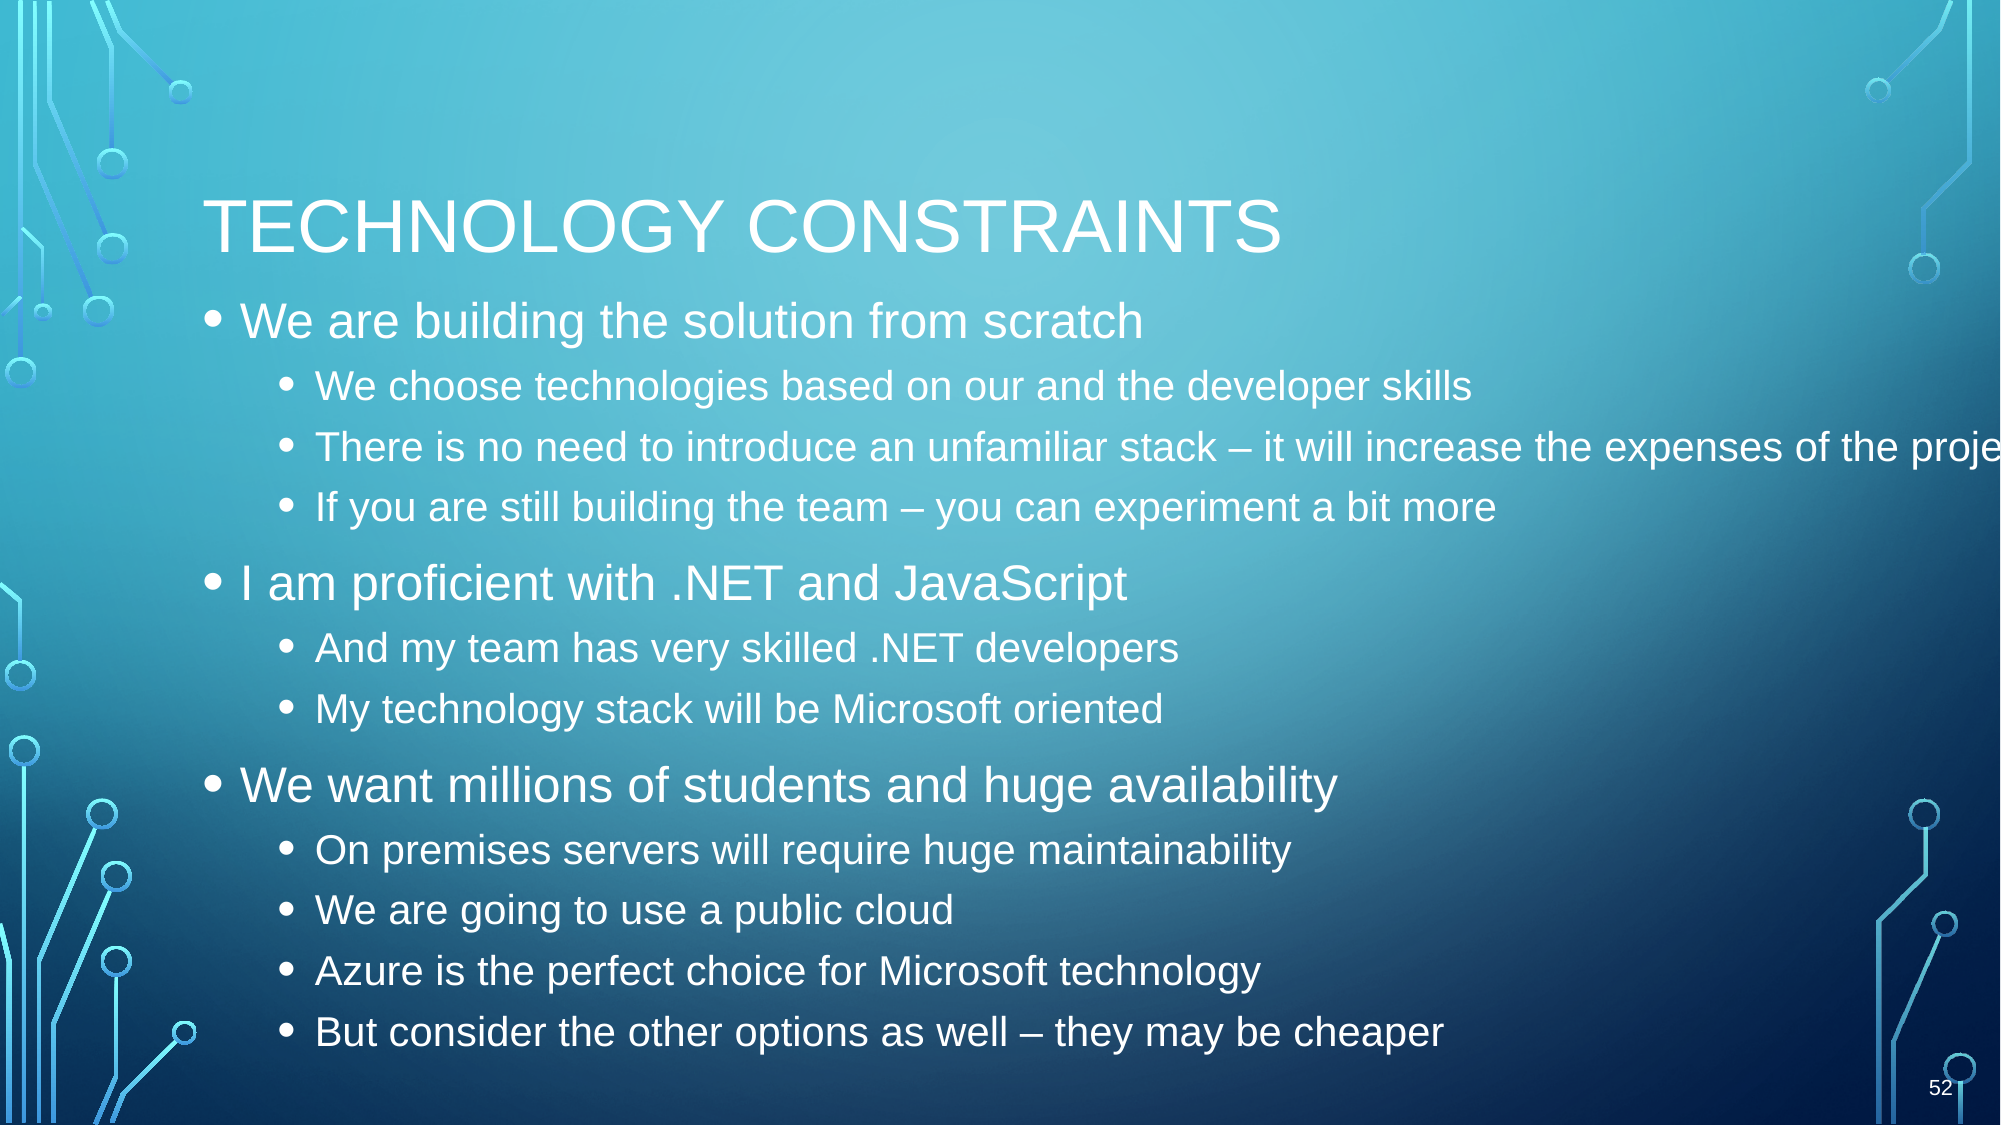

# Technology constraints
We are building the solution from scratch
We choose technologies based on our and the developer skills
There is no need to introduce an unfamiliar stack – it will increase the expenses of the project
If you are still building the team – you can experiment a bit more
I am proficient with .NET and JavaScript
And my team has very skilled .NET developers
My technology stack will be Microsoft oriented
We want millions of students and huge availability
On premises servers will require huge maintainability
We are going to use a public cloud
Azure is the perfect choice for Microsoft technology
But consider the other options as well – they may be cheaper

52